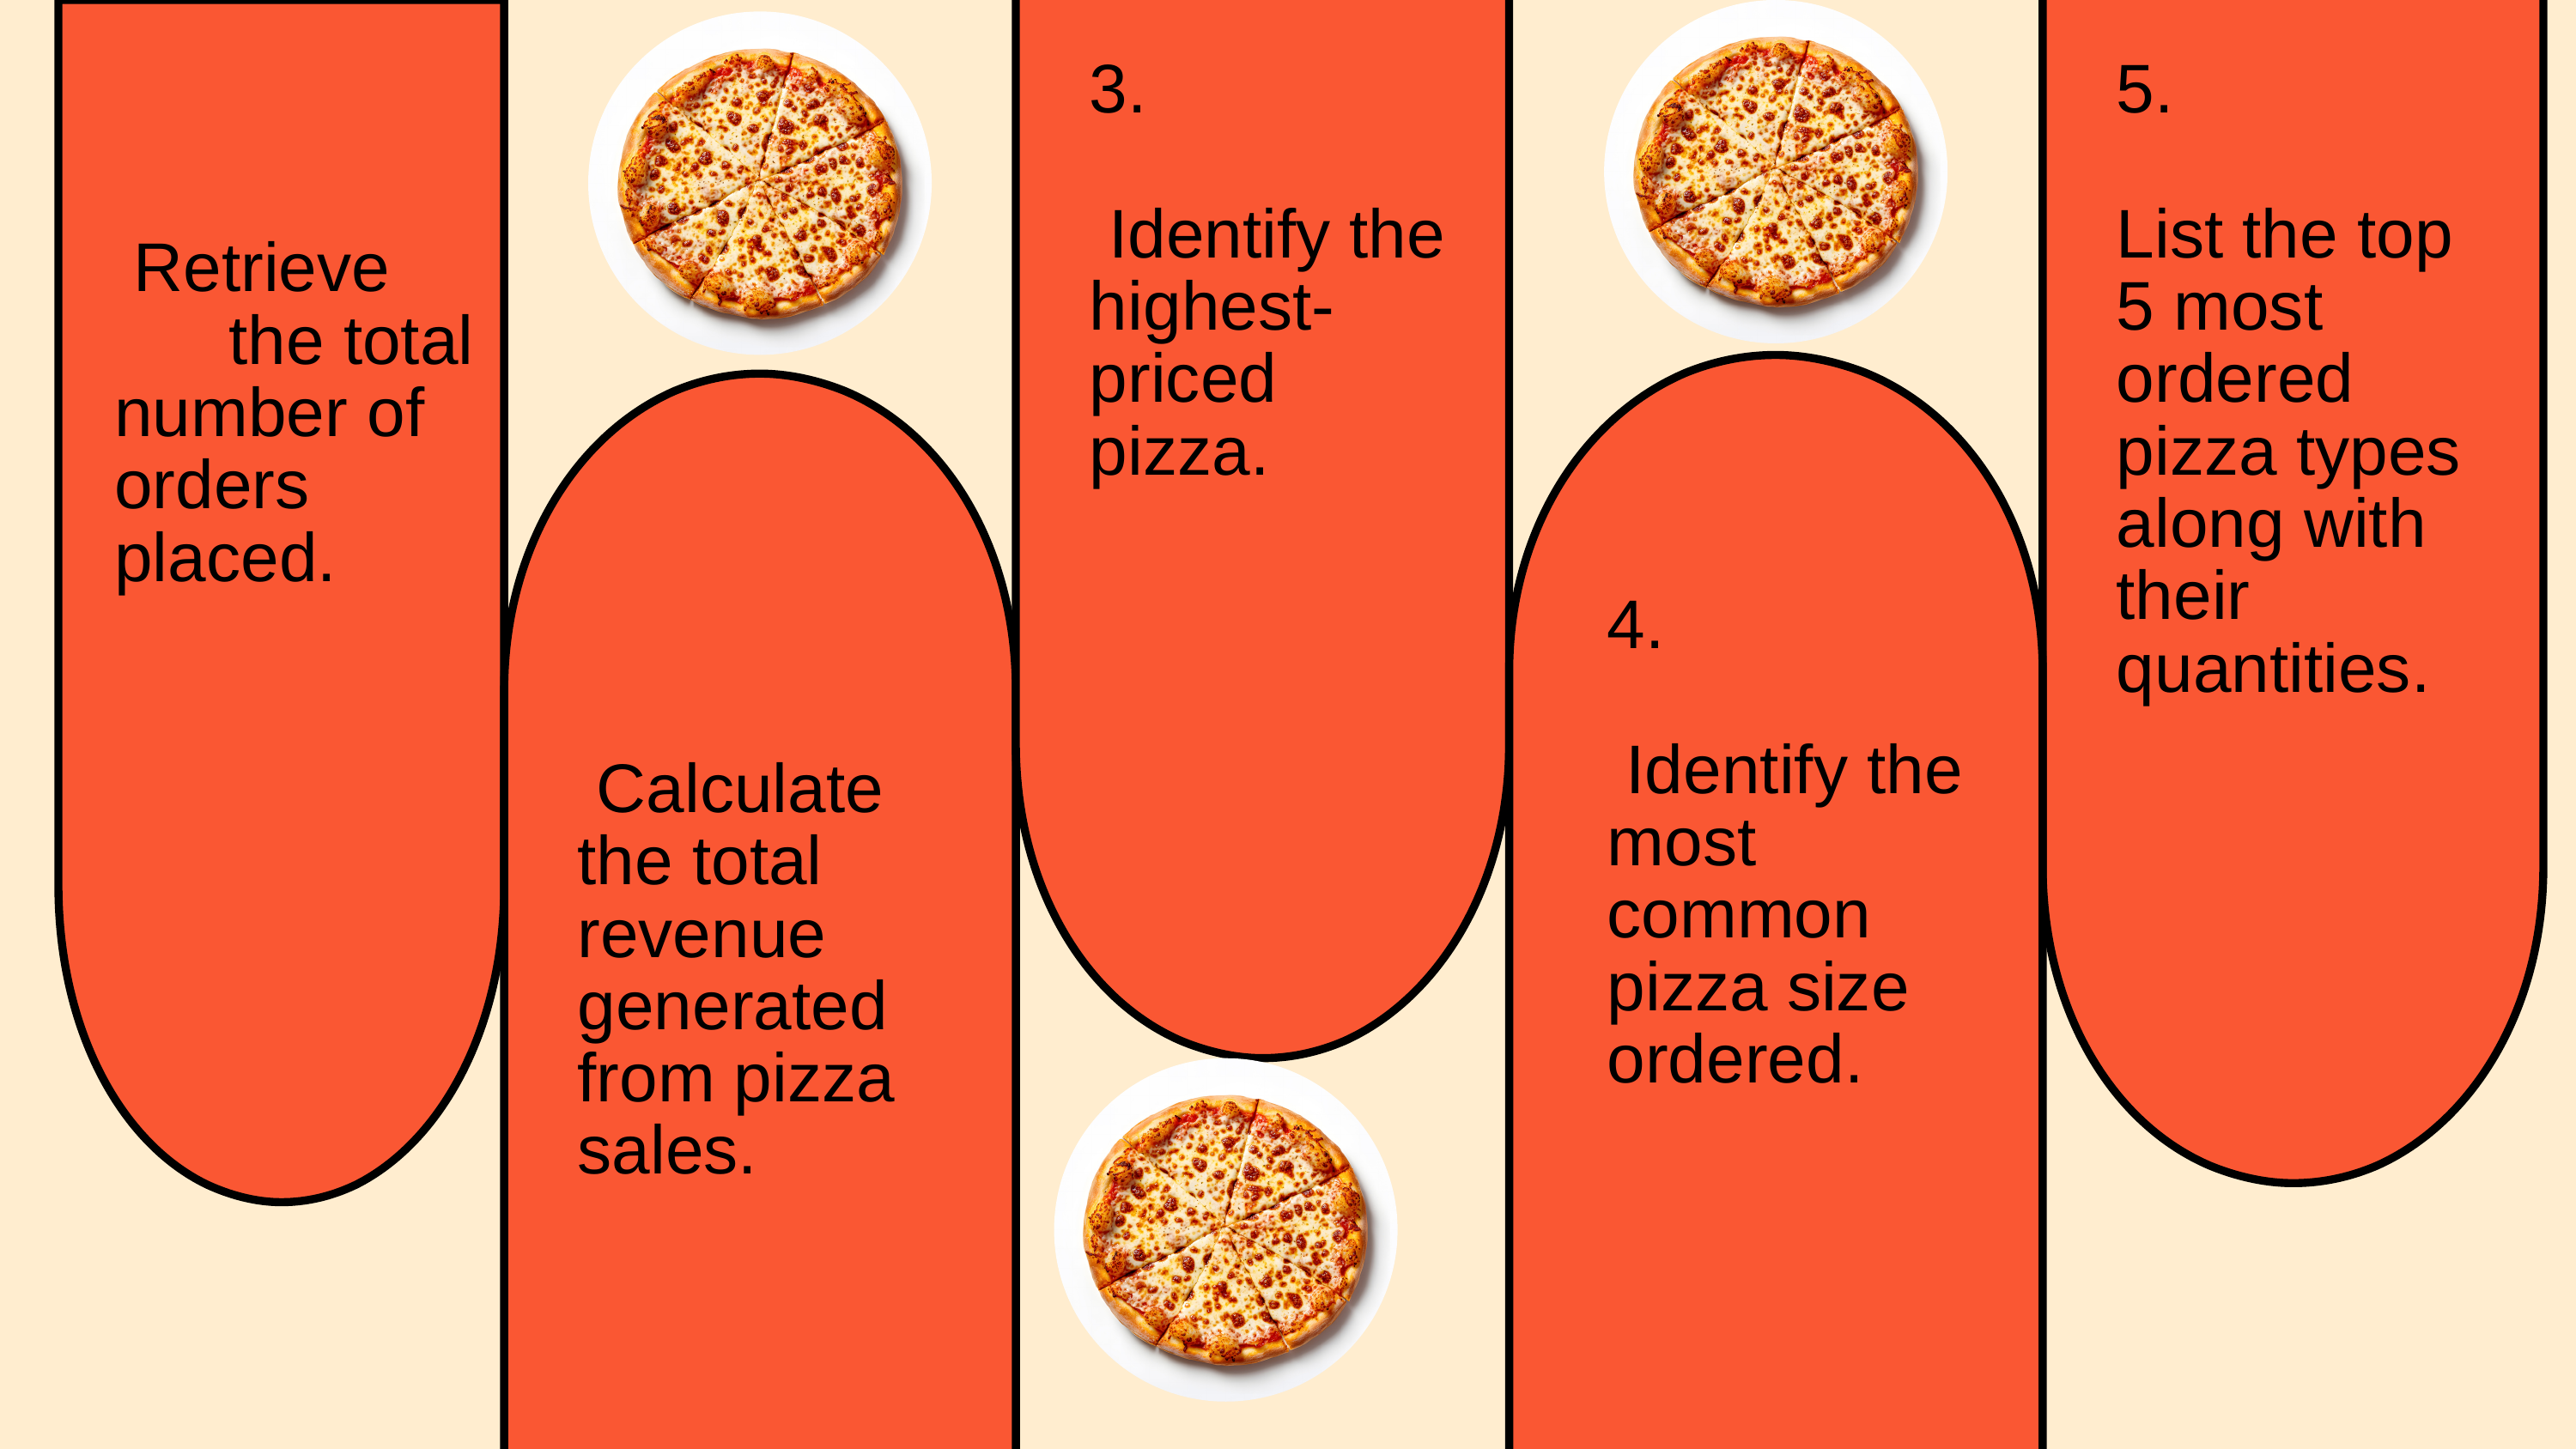

3.

 Identify the highest-priced pizza.

5.

List the top 5 most ordered pizza types along with their quantities.

 Retrieve           the total number of orders placed.

4.

 Identify the most common pizza size ordered.

 Calculate the total revenue generated from pizza sales.